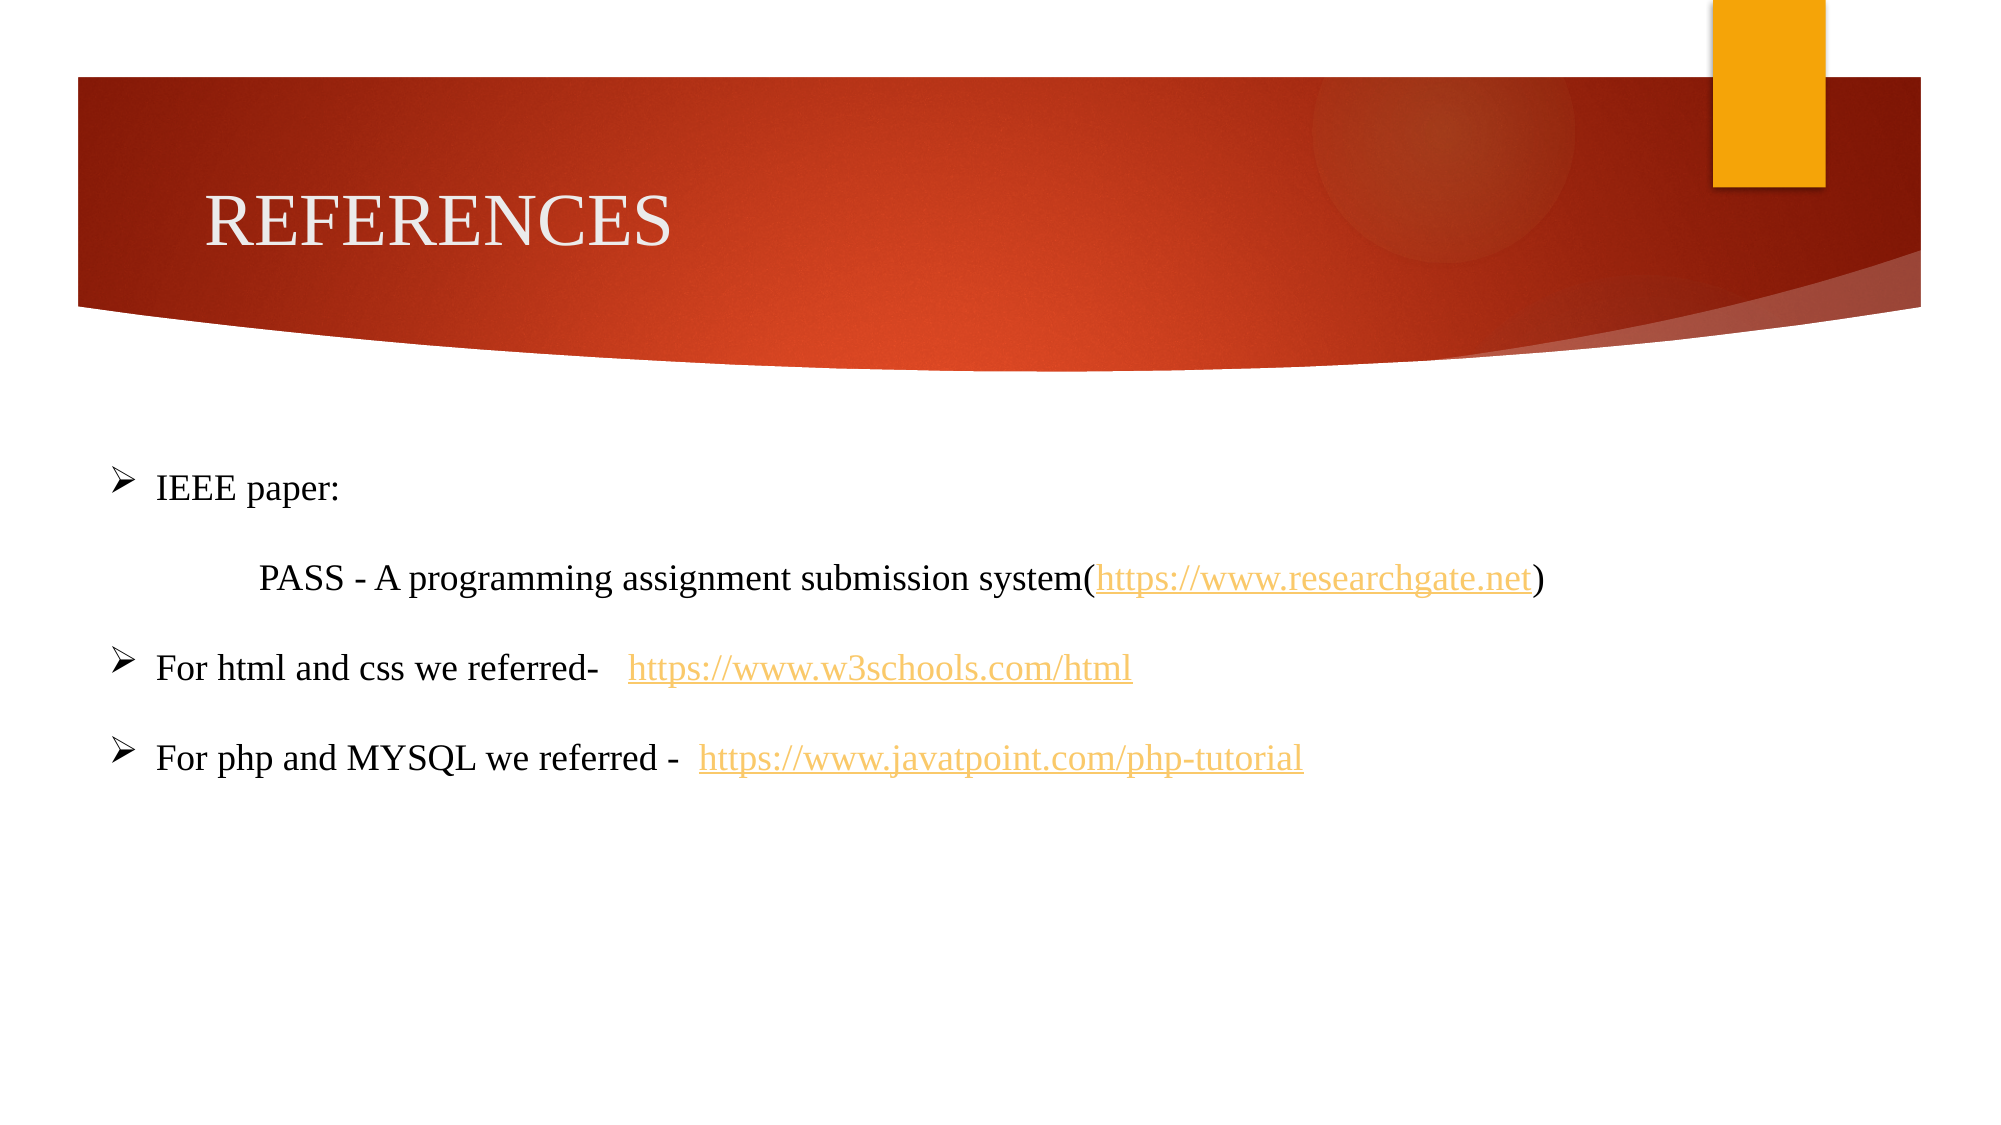

# REFERENCES
IEEE paper:
 	PASS - A programming assignment submission system(https://www.researchgate.net)
For html and css we referred-   https://www.w3schools.com/html
For php and MYSQL we referred -  https://www.javatpoint.com/php-tutorial